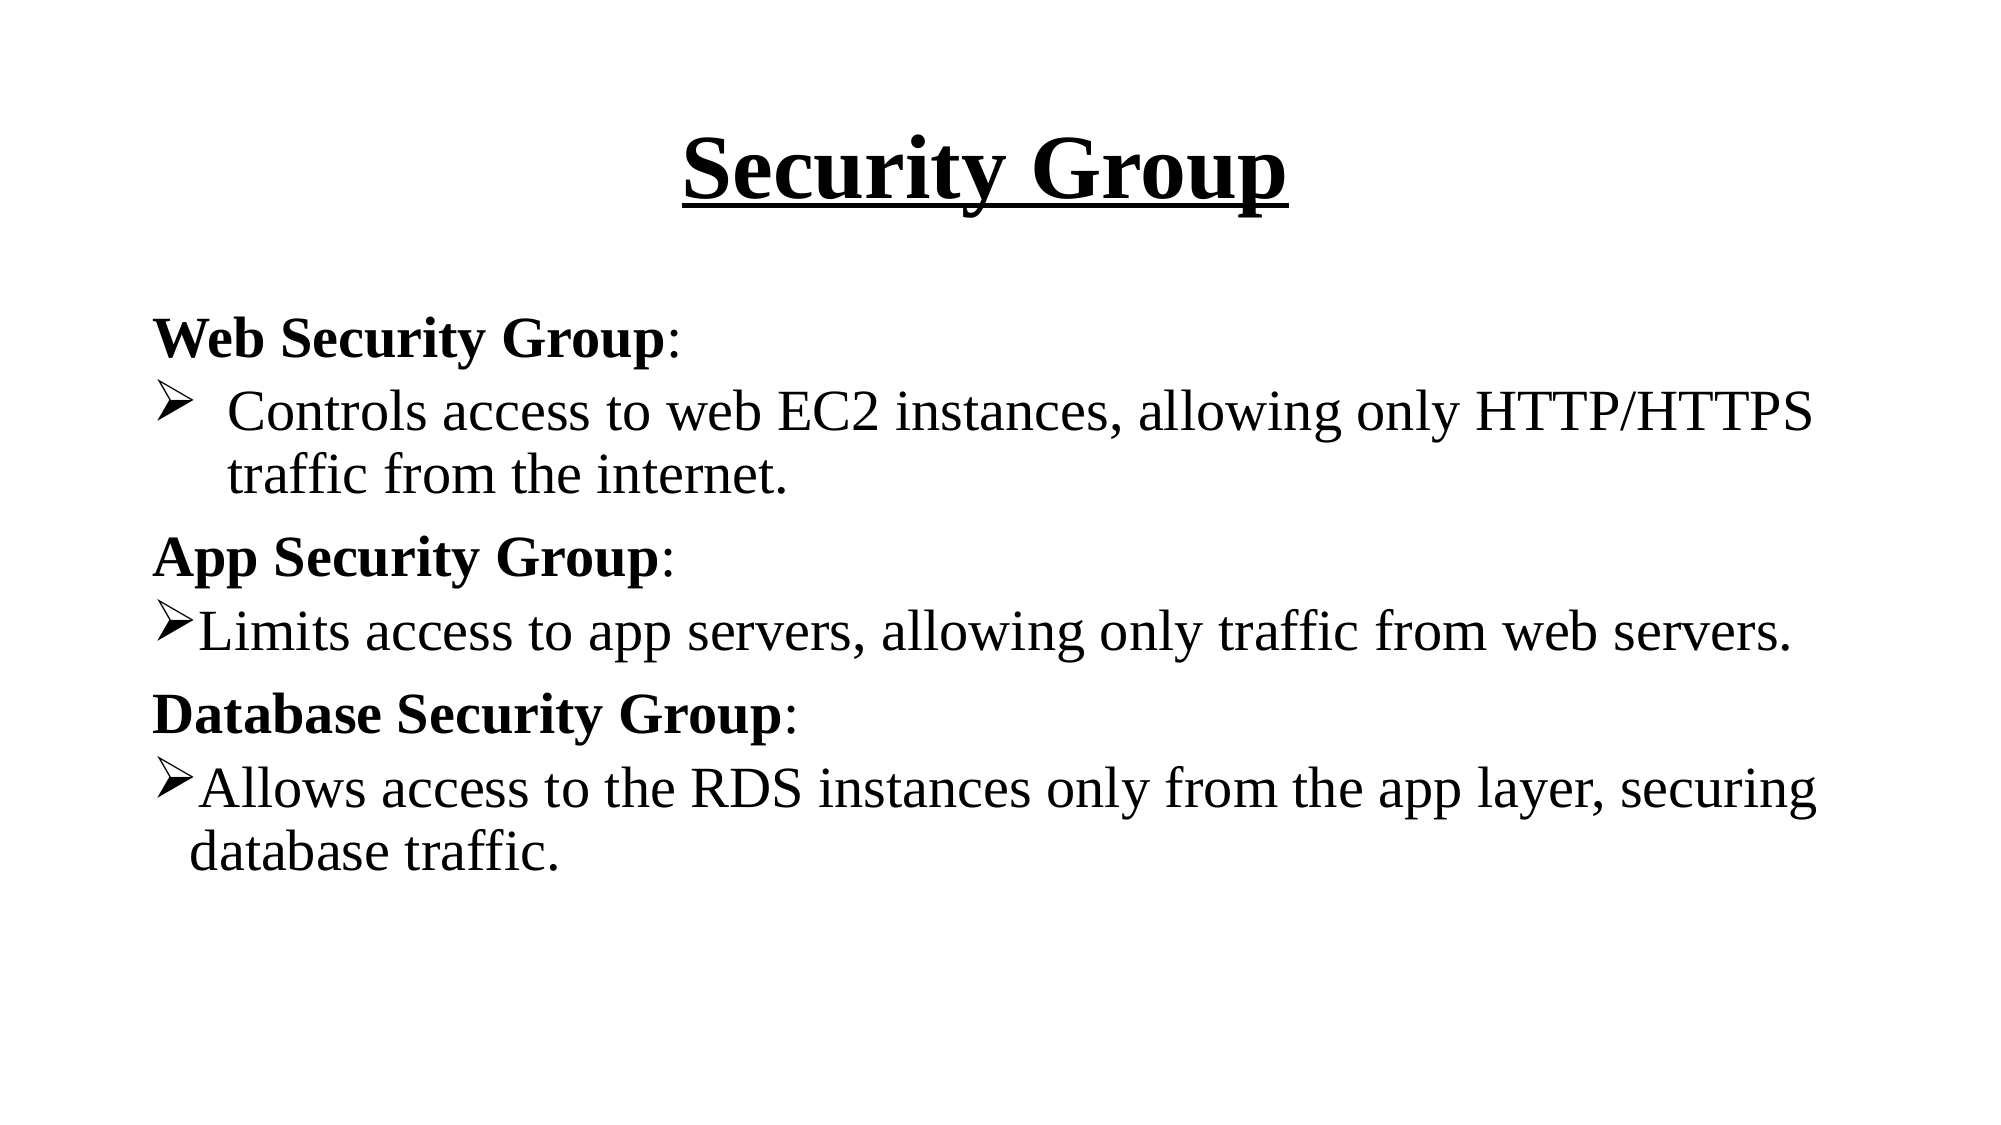

# Security Group
Web Security Group:
Controls access to web EC2 instances, allowing only HTTP/HTTPS traffic from the internet.
App Security Group:
Limits access to app servers, allowing only traffic from web servers.
Database Security Group:
Allows access to the RDS instances only from the app layer, securing database traffic.